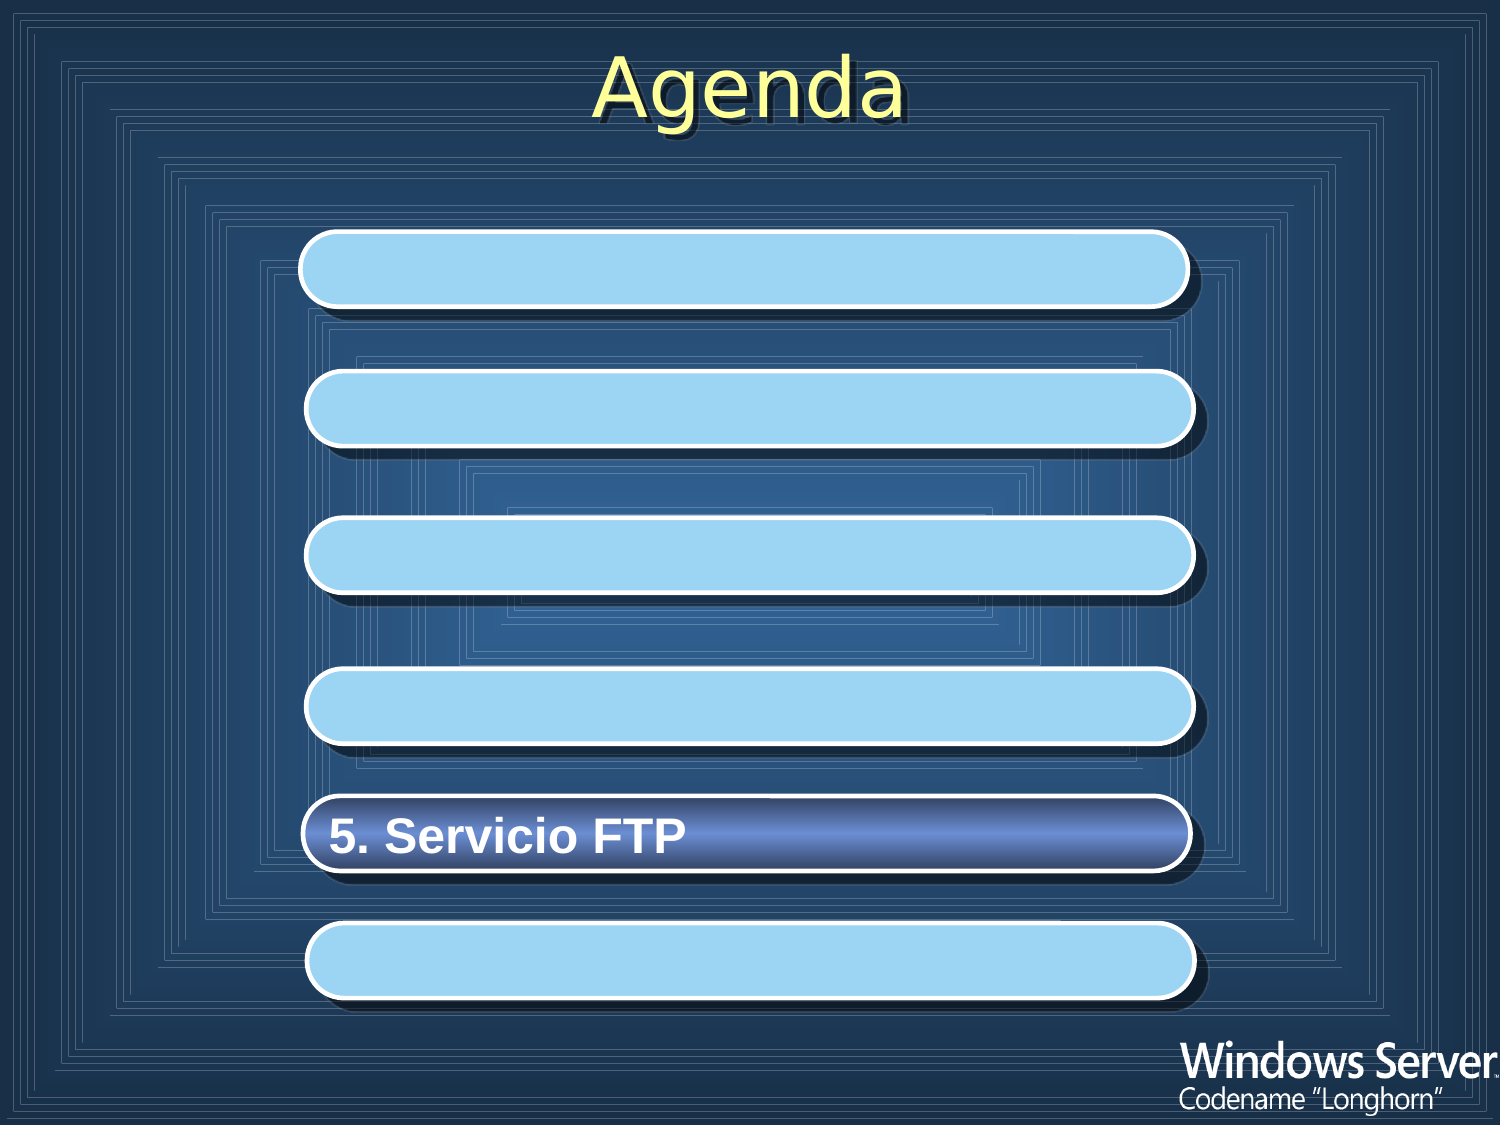

Agenda
1. Introducción
1. Introducción
1. Introducción
1. Introducción
5. Servicio FTP
1. Introducción